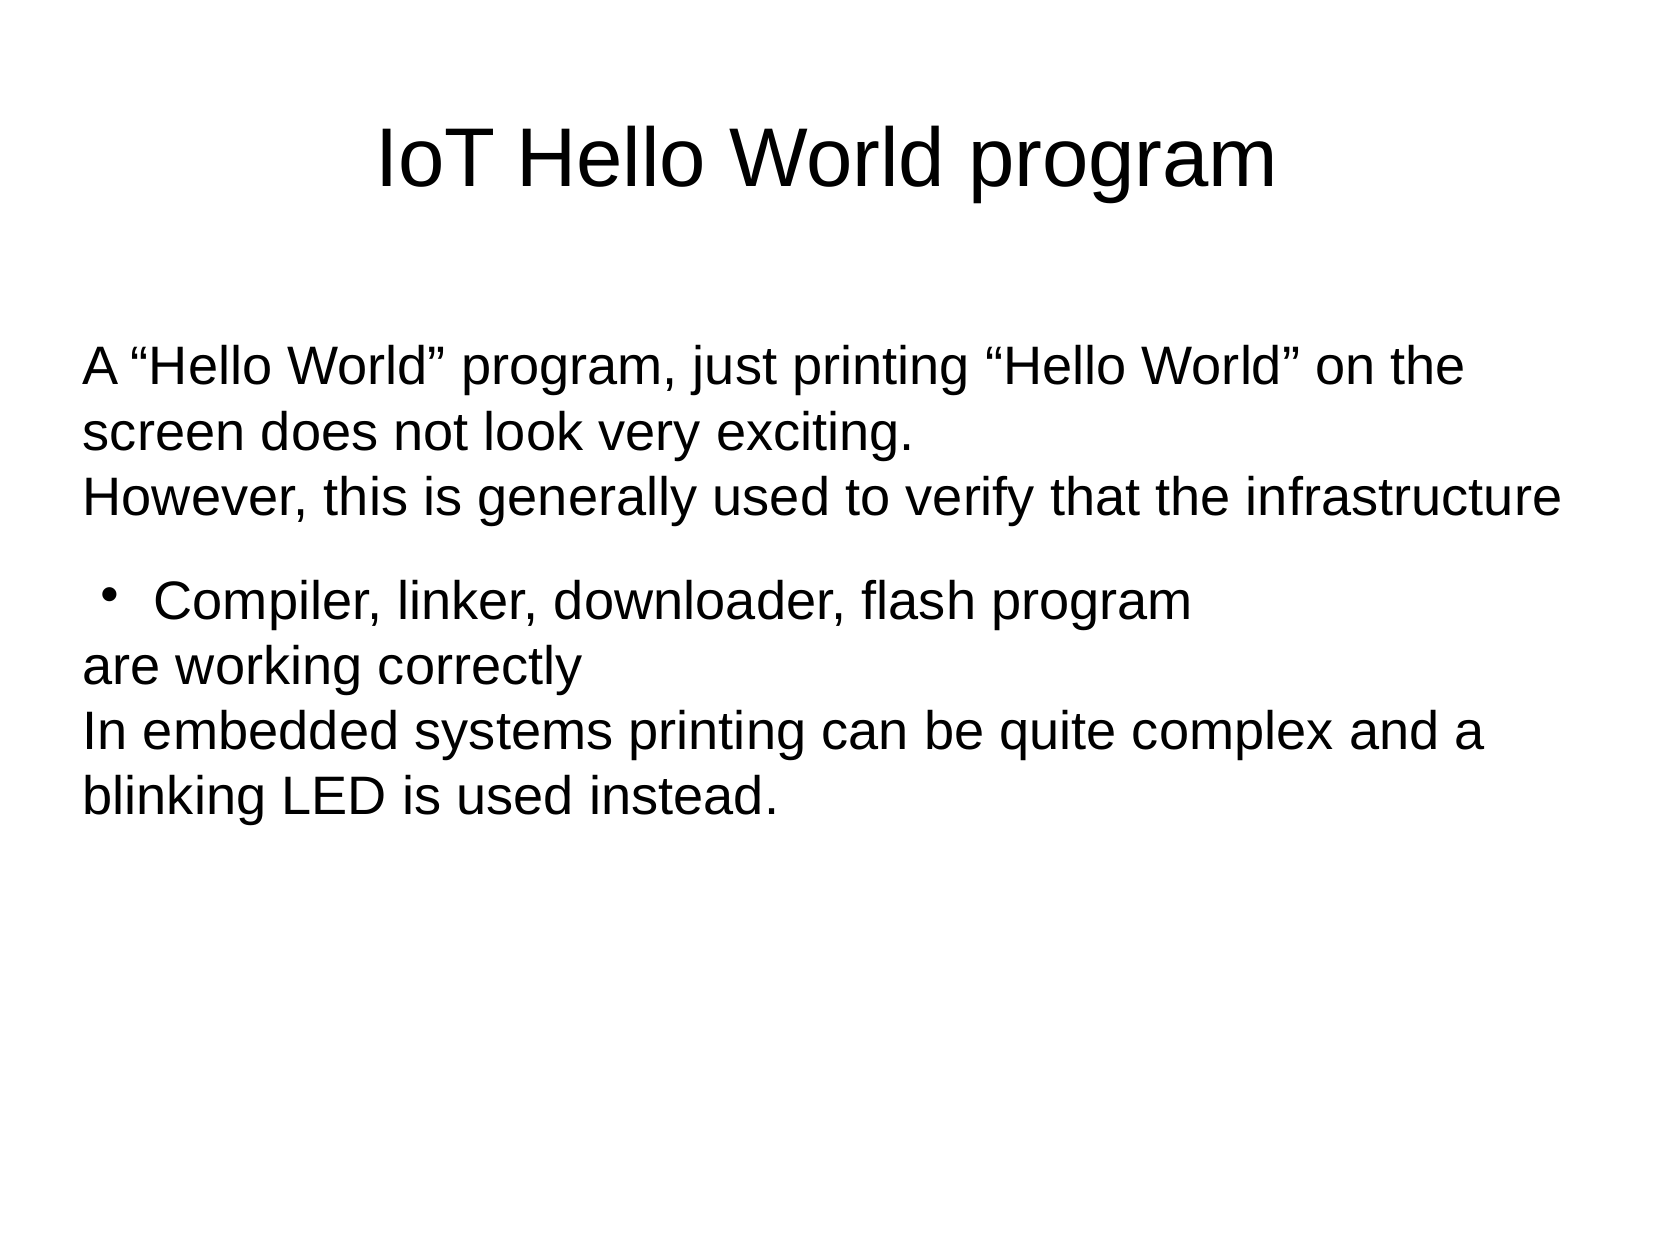

IoT Hello World program
A “Hello World” program, just printing “Hello World” on the screen does not look very exciting.
However, this is generally used to verify that the infrastructure
Compiler, linker, downloader, flash program
are working correctly
In embedded systems printing can be quite complex and a blinking LED is used instead.